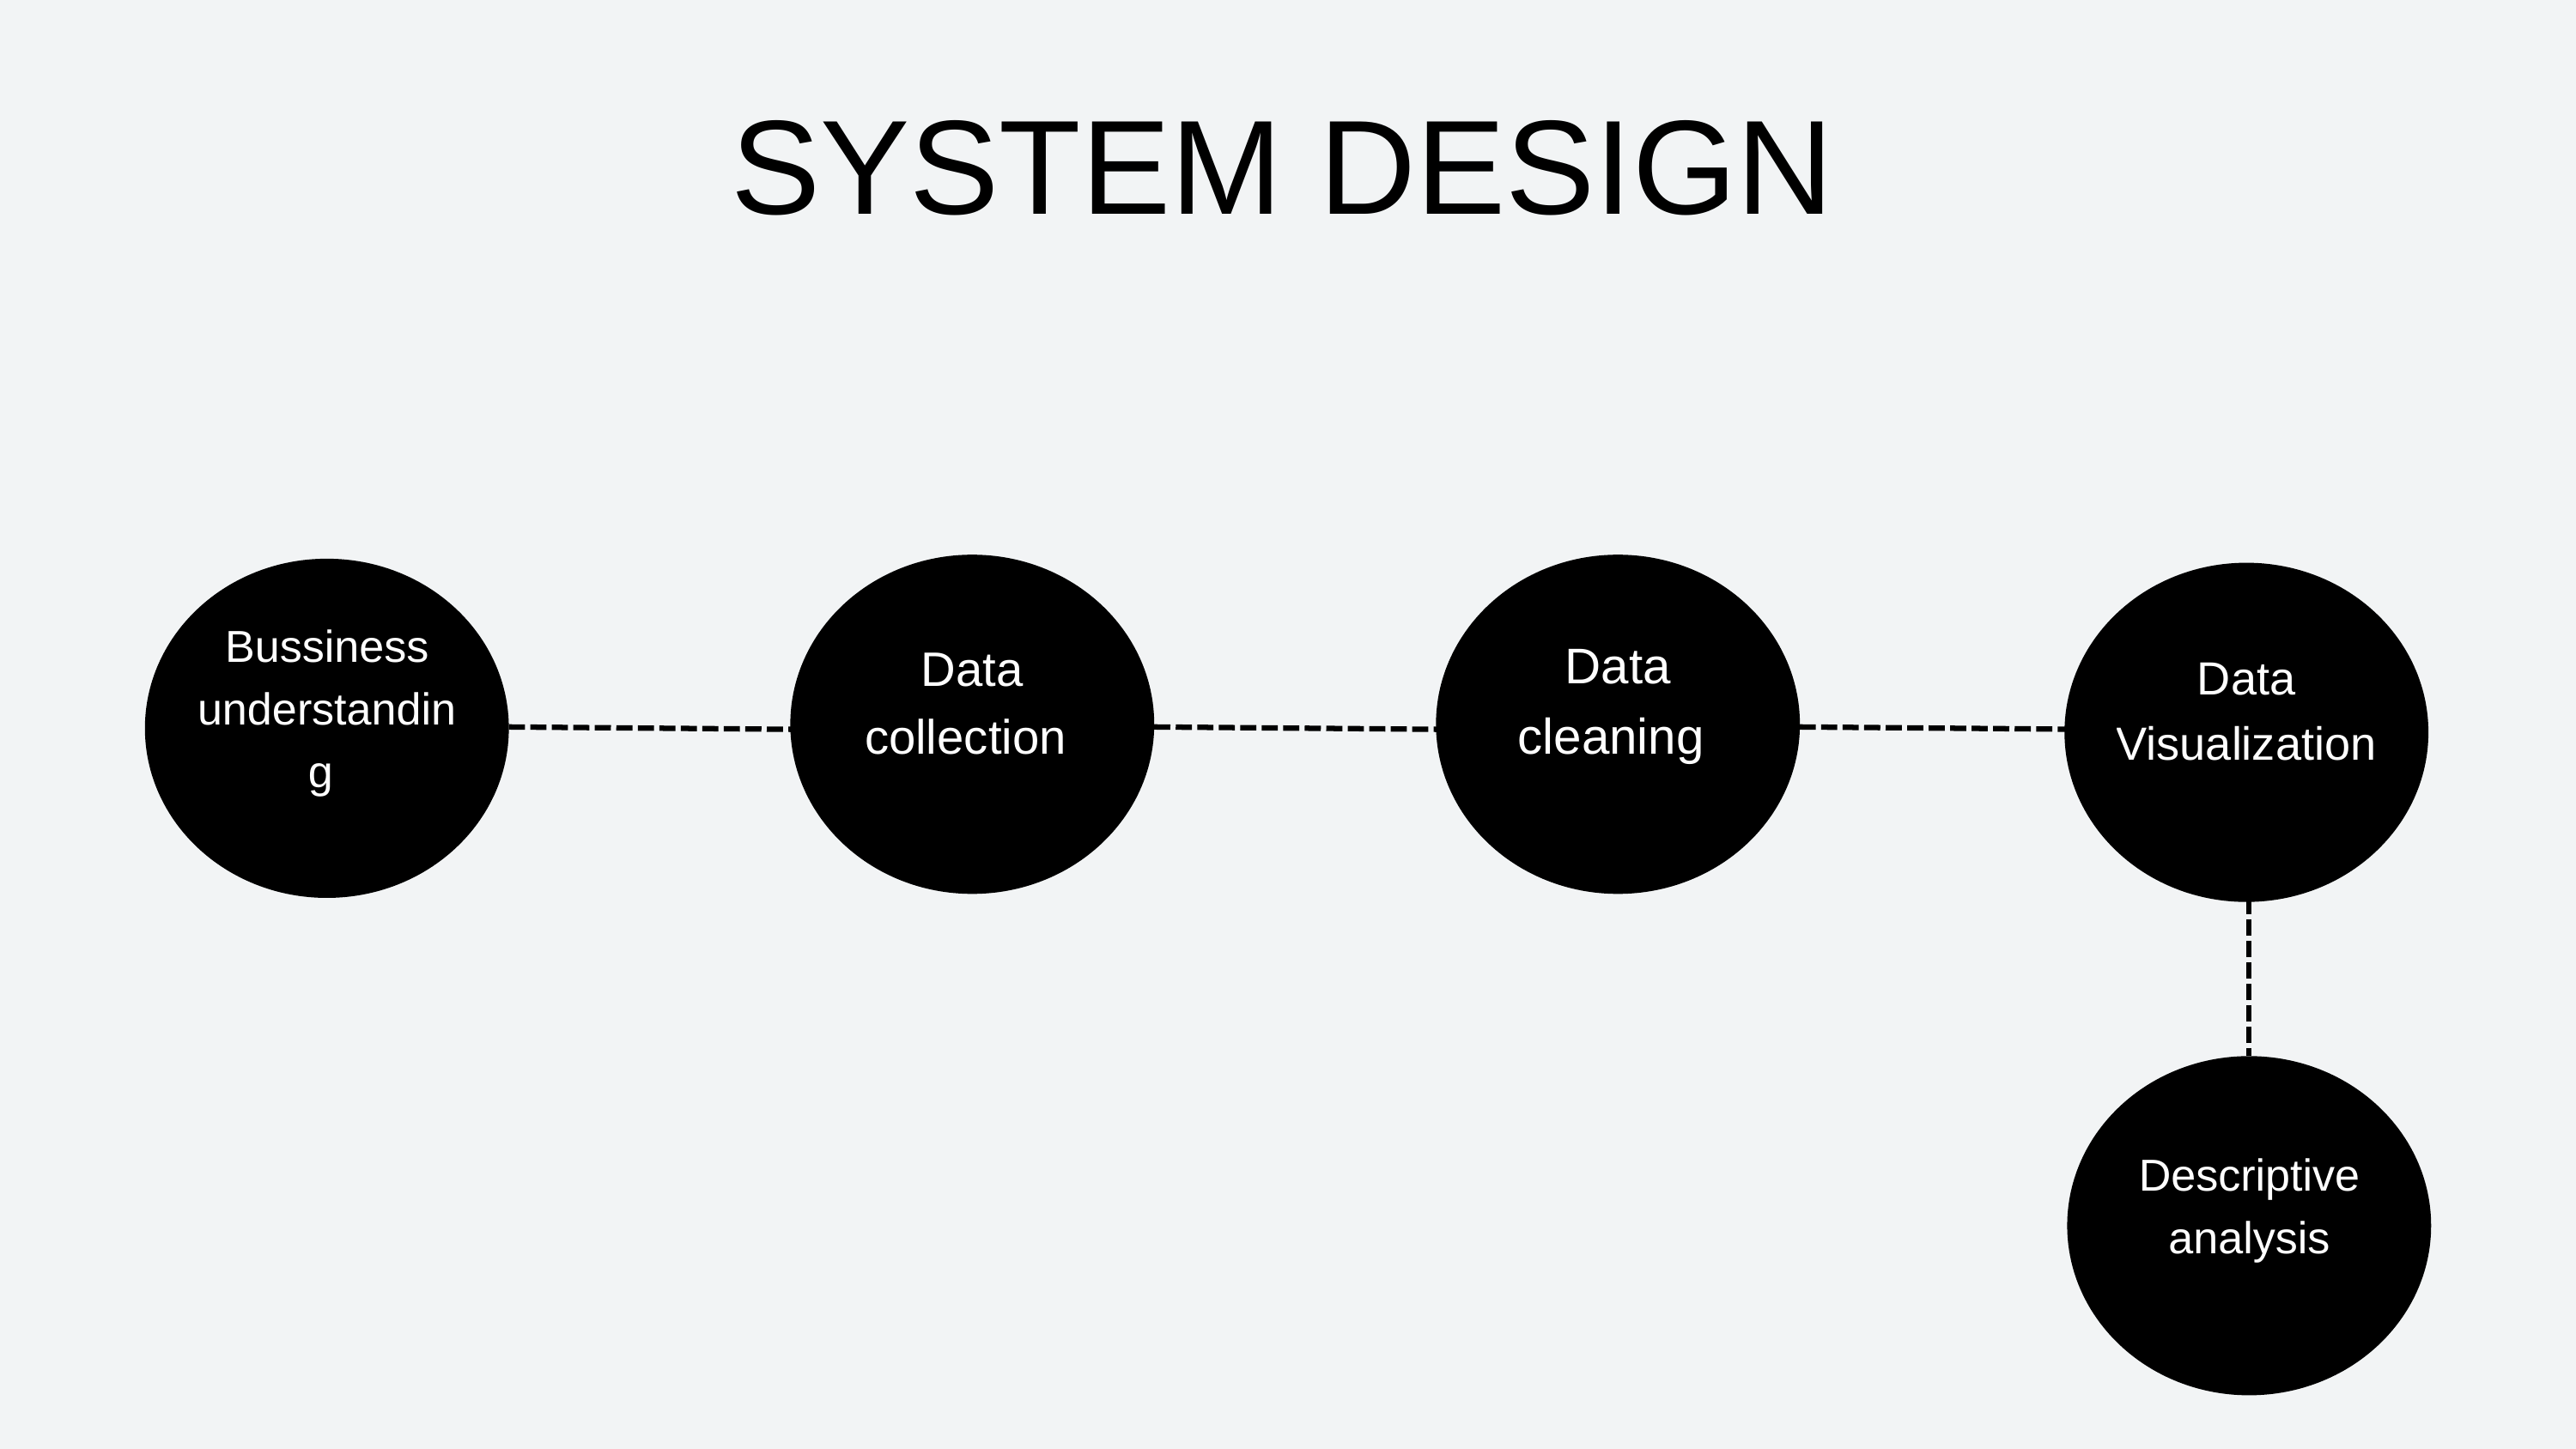

SYSTEM DESIGN

Data collection

Data cleaning

Bussiness understanding

Data Visualization

Descriptive analysis